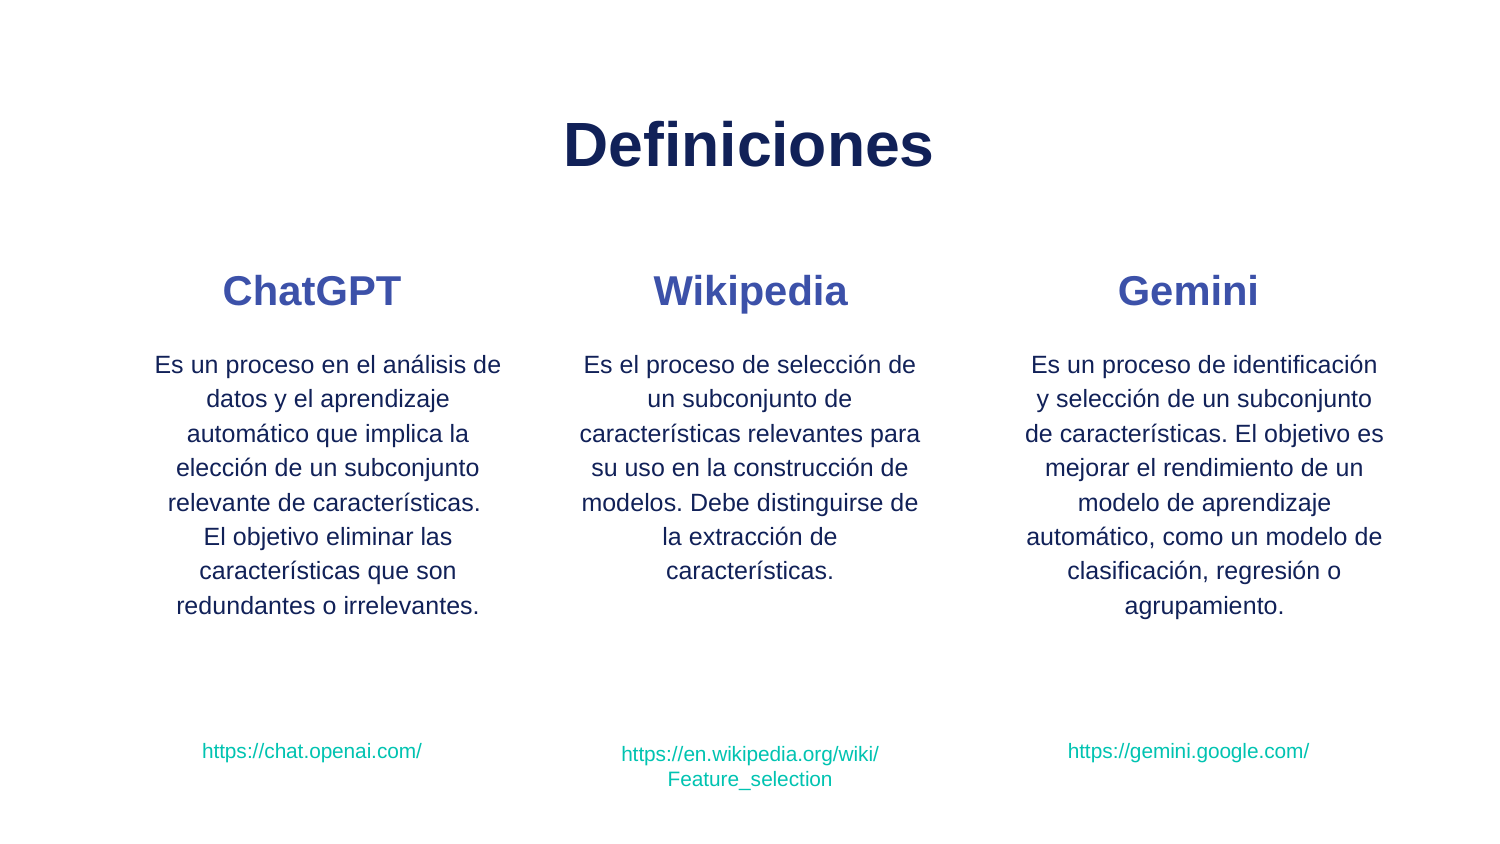

# Definiciones
ChatGPT
Wikipedia
Gemini
Es el proceso de selección de un subconjunto de características relevantes para su uso en la construcción de modelos. Debe distinguirse de la extracción de características.
Es un proceso en el análisis de datos y el aprendizaje automático que implica la elección de un subconjunto relevante de características.
El objetivo eliminar las características que son redundantes o irrelevantes.
Es un proceso de identificación y selección de un subconjunto de características. El objetivo es mejorar el rendimiento de un modelo de aprendizaje automático, como un modelo de clasificación, regresión o agrupamiento.

https://chat.openai.com/
https://en.wikipedia.org/wiki/Feature_selection
https://gemini.google.com/